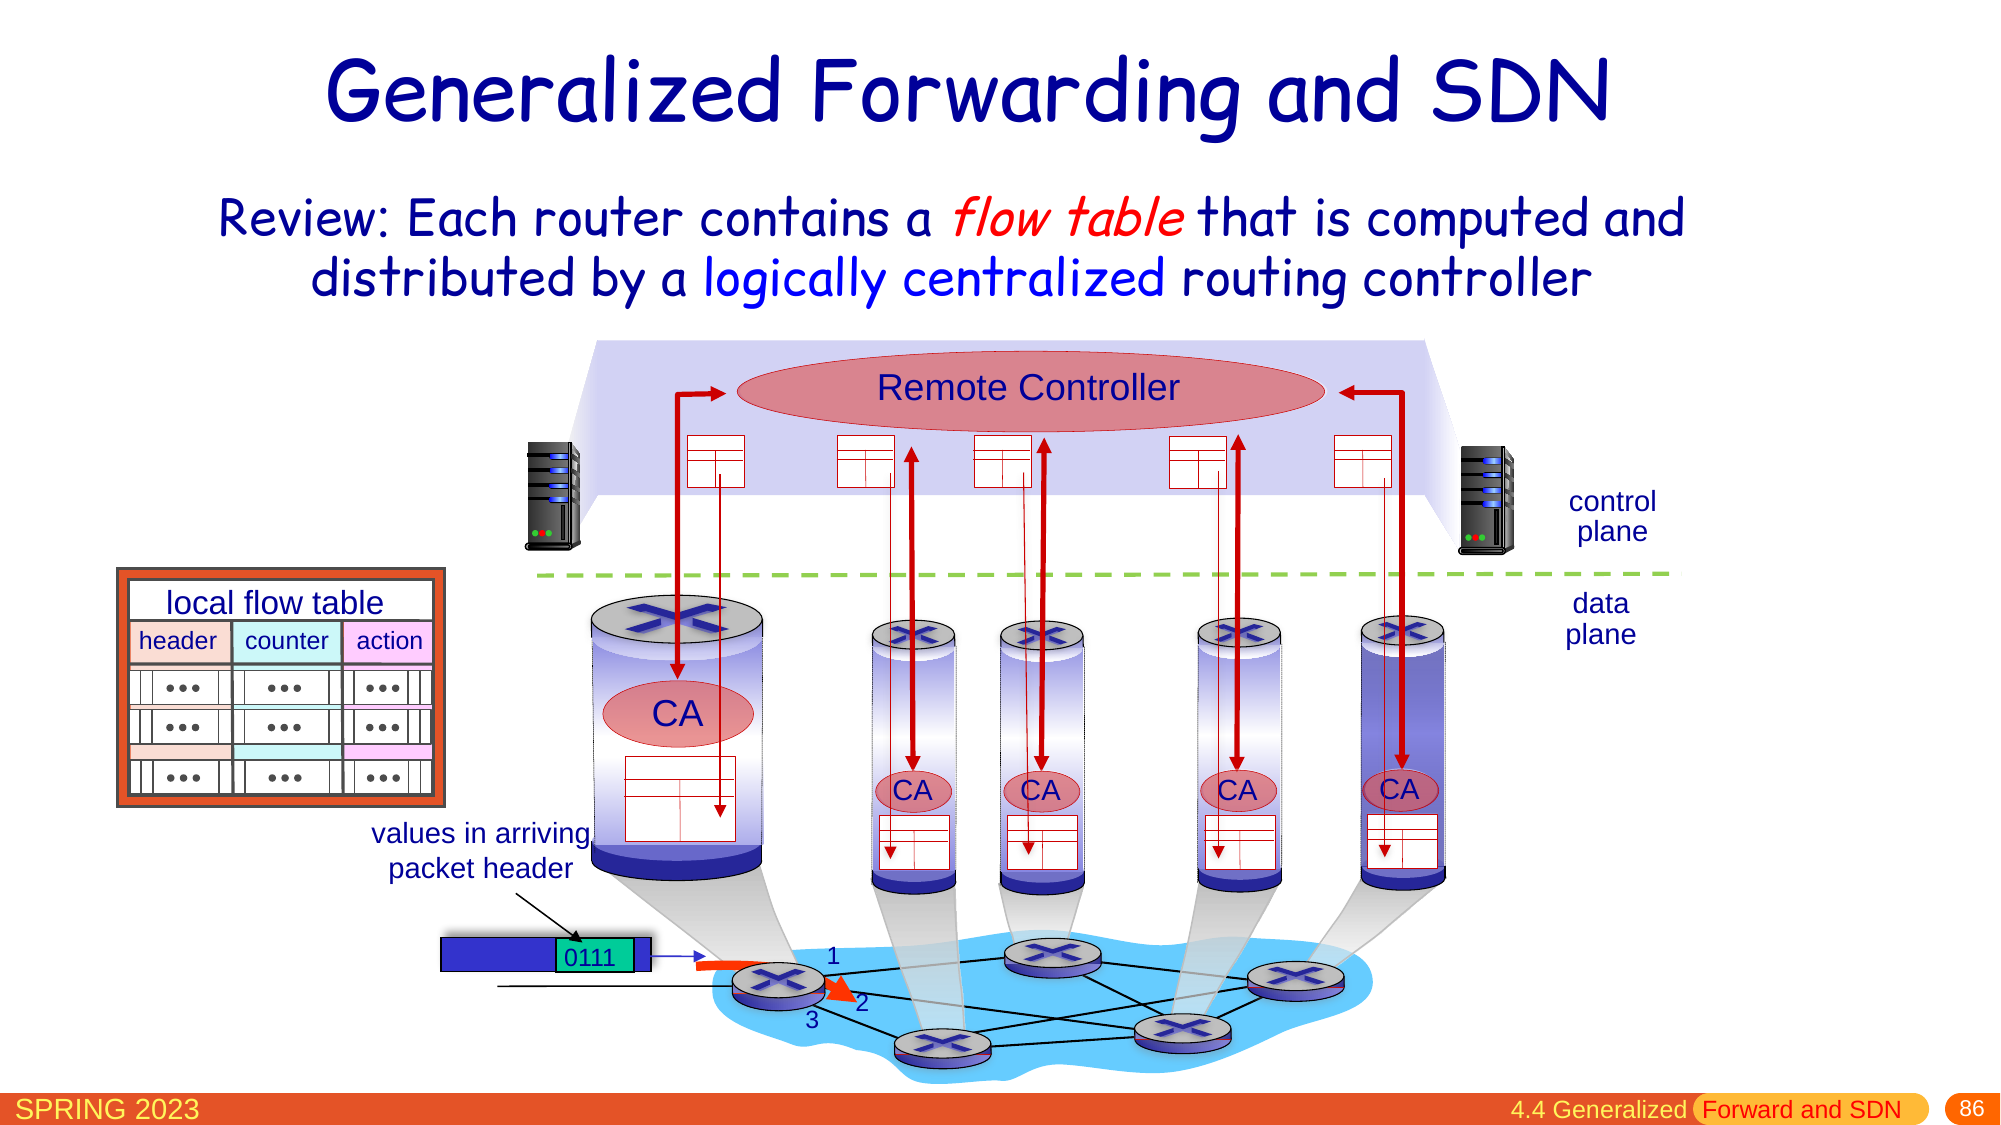

Generalized Forwarding and SDN
Review: Each router contains a flow table that is computed and distributed by a logically centralized routing controller

Remote Controller

CA
CA

CA

CA

CA

control
plane
data
plane

local flow table

header    counter    action

values in arriving
packet header

0111

1

2
3

4.4 Generalized  Forward and SDN